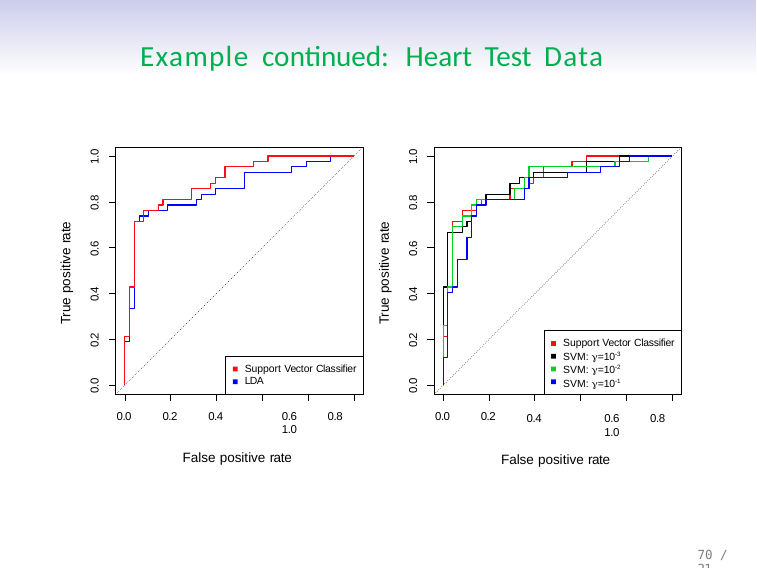

# Example continued: Heart Test Data
1.0
1.0

0.8
0.8
True positive rate
True positive rate
0.6
0.6
0.4
0.4
0.2
0.2
Support Vector Classifier SVM: γ=10−3
SVM: γ=10−2
SVM: γ=10−1

0.4	0.6	0.8	1.0
False positive rate
Support Vector Classifier LDA

0.4	0.6	0.8	1.0
False positive rate
0.0
0.0

0.0
0.2
0.0
0.2
70 / 21